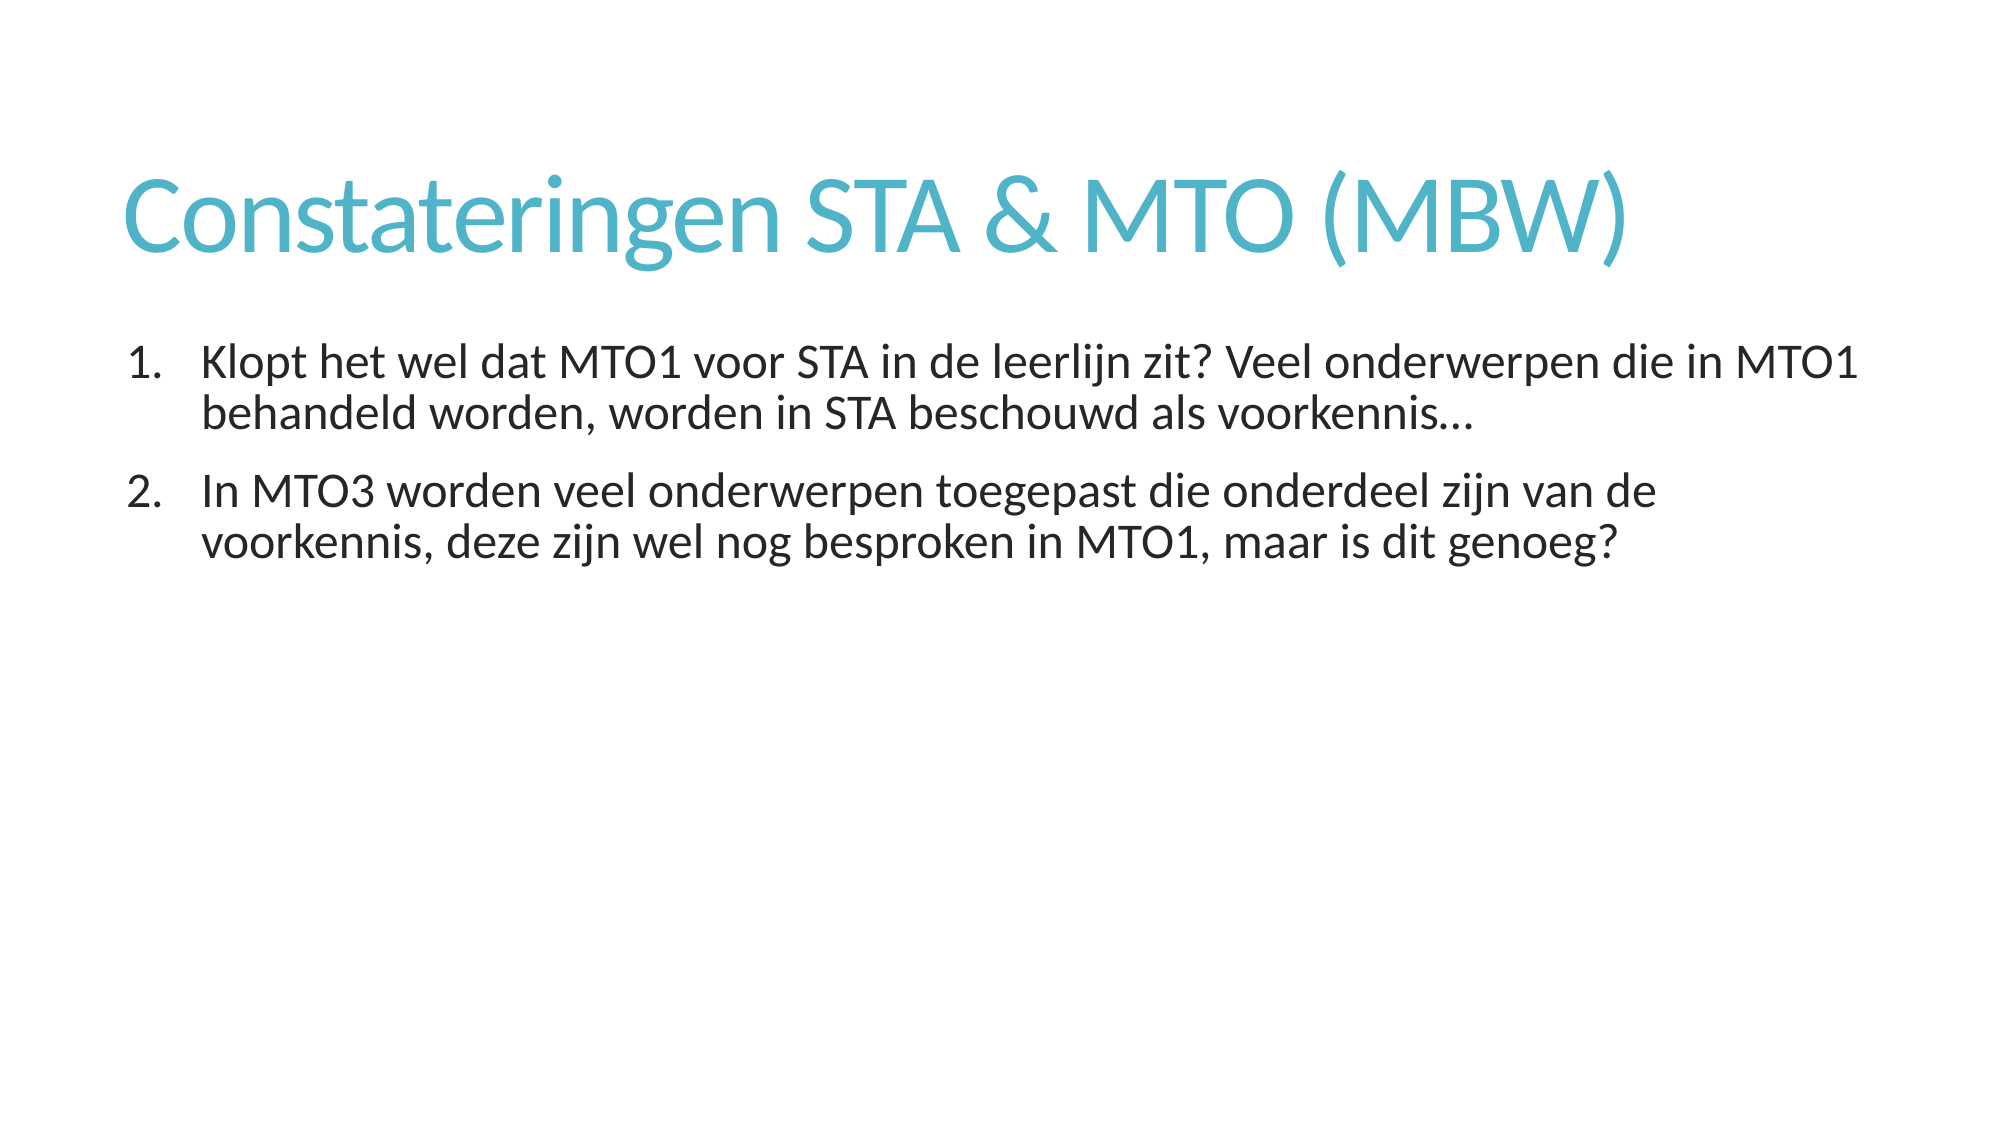

# Constateringen STA & MTO (MBW)
Klopt het wel dat MTO1 voor STA in de leerlijn zit? Veel onderwerpen die in MTO1 behandeld worden, worden in STA beschouwd als voorkennis…
In MTO3 worden veel onderwerpen toegepast die onderdeel zijn van de voorkennis, deze zijn wel nog besproken in MTO1, maar is dit genoeg?